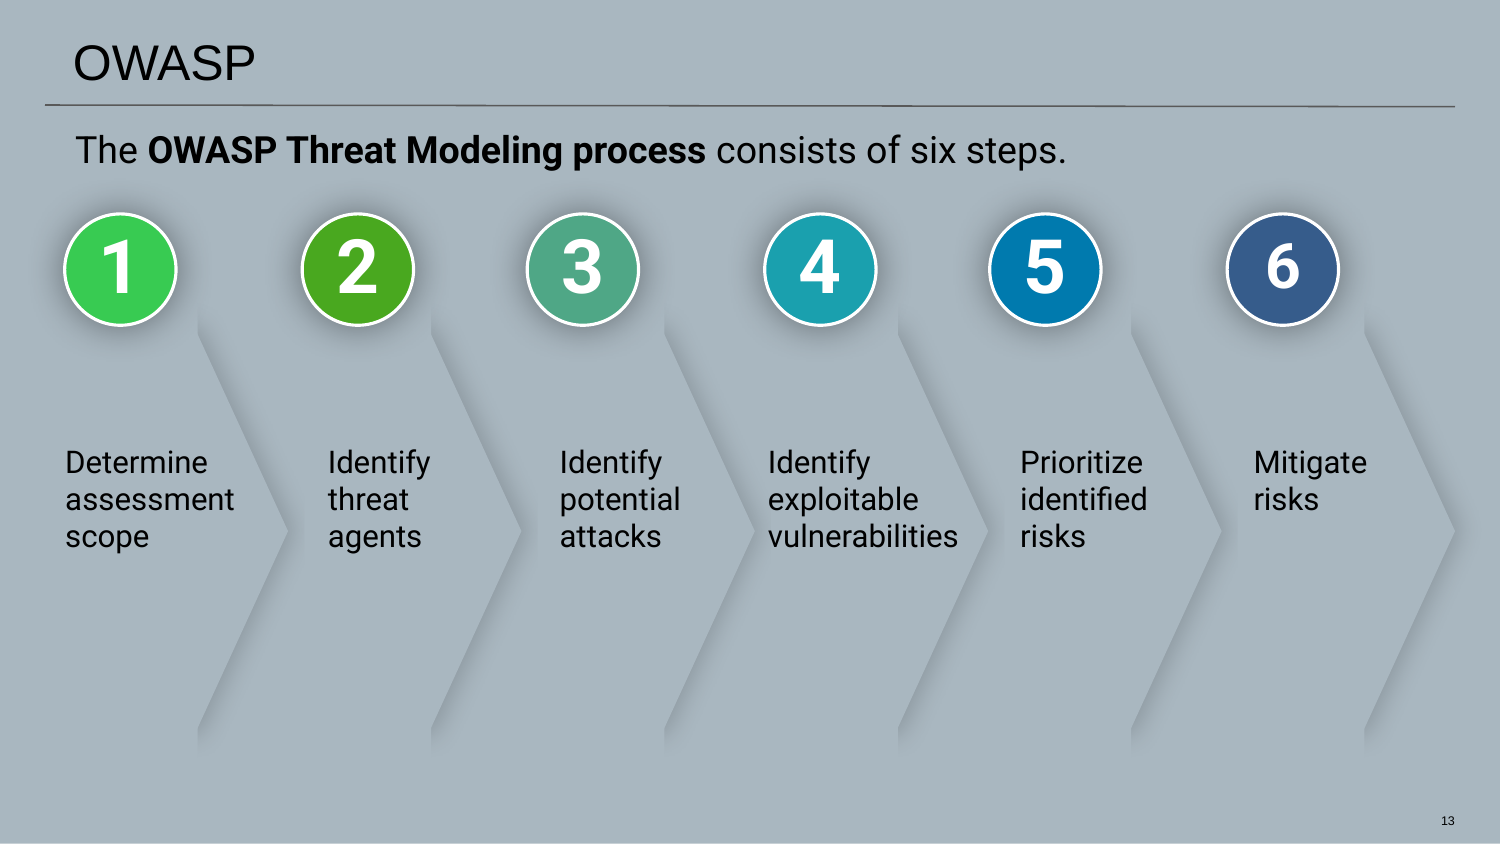

# OWASP

The OWASP Threat Modeling process consists of six steps.

1
2
3
4
5
6

Determine assessment scope
Identify
threat
agents
Identify
potential
attacks
Identify exploitable vulnerabilities
Prioritize identified
risks
Mitigate
risks
13